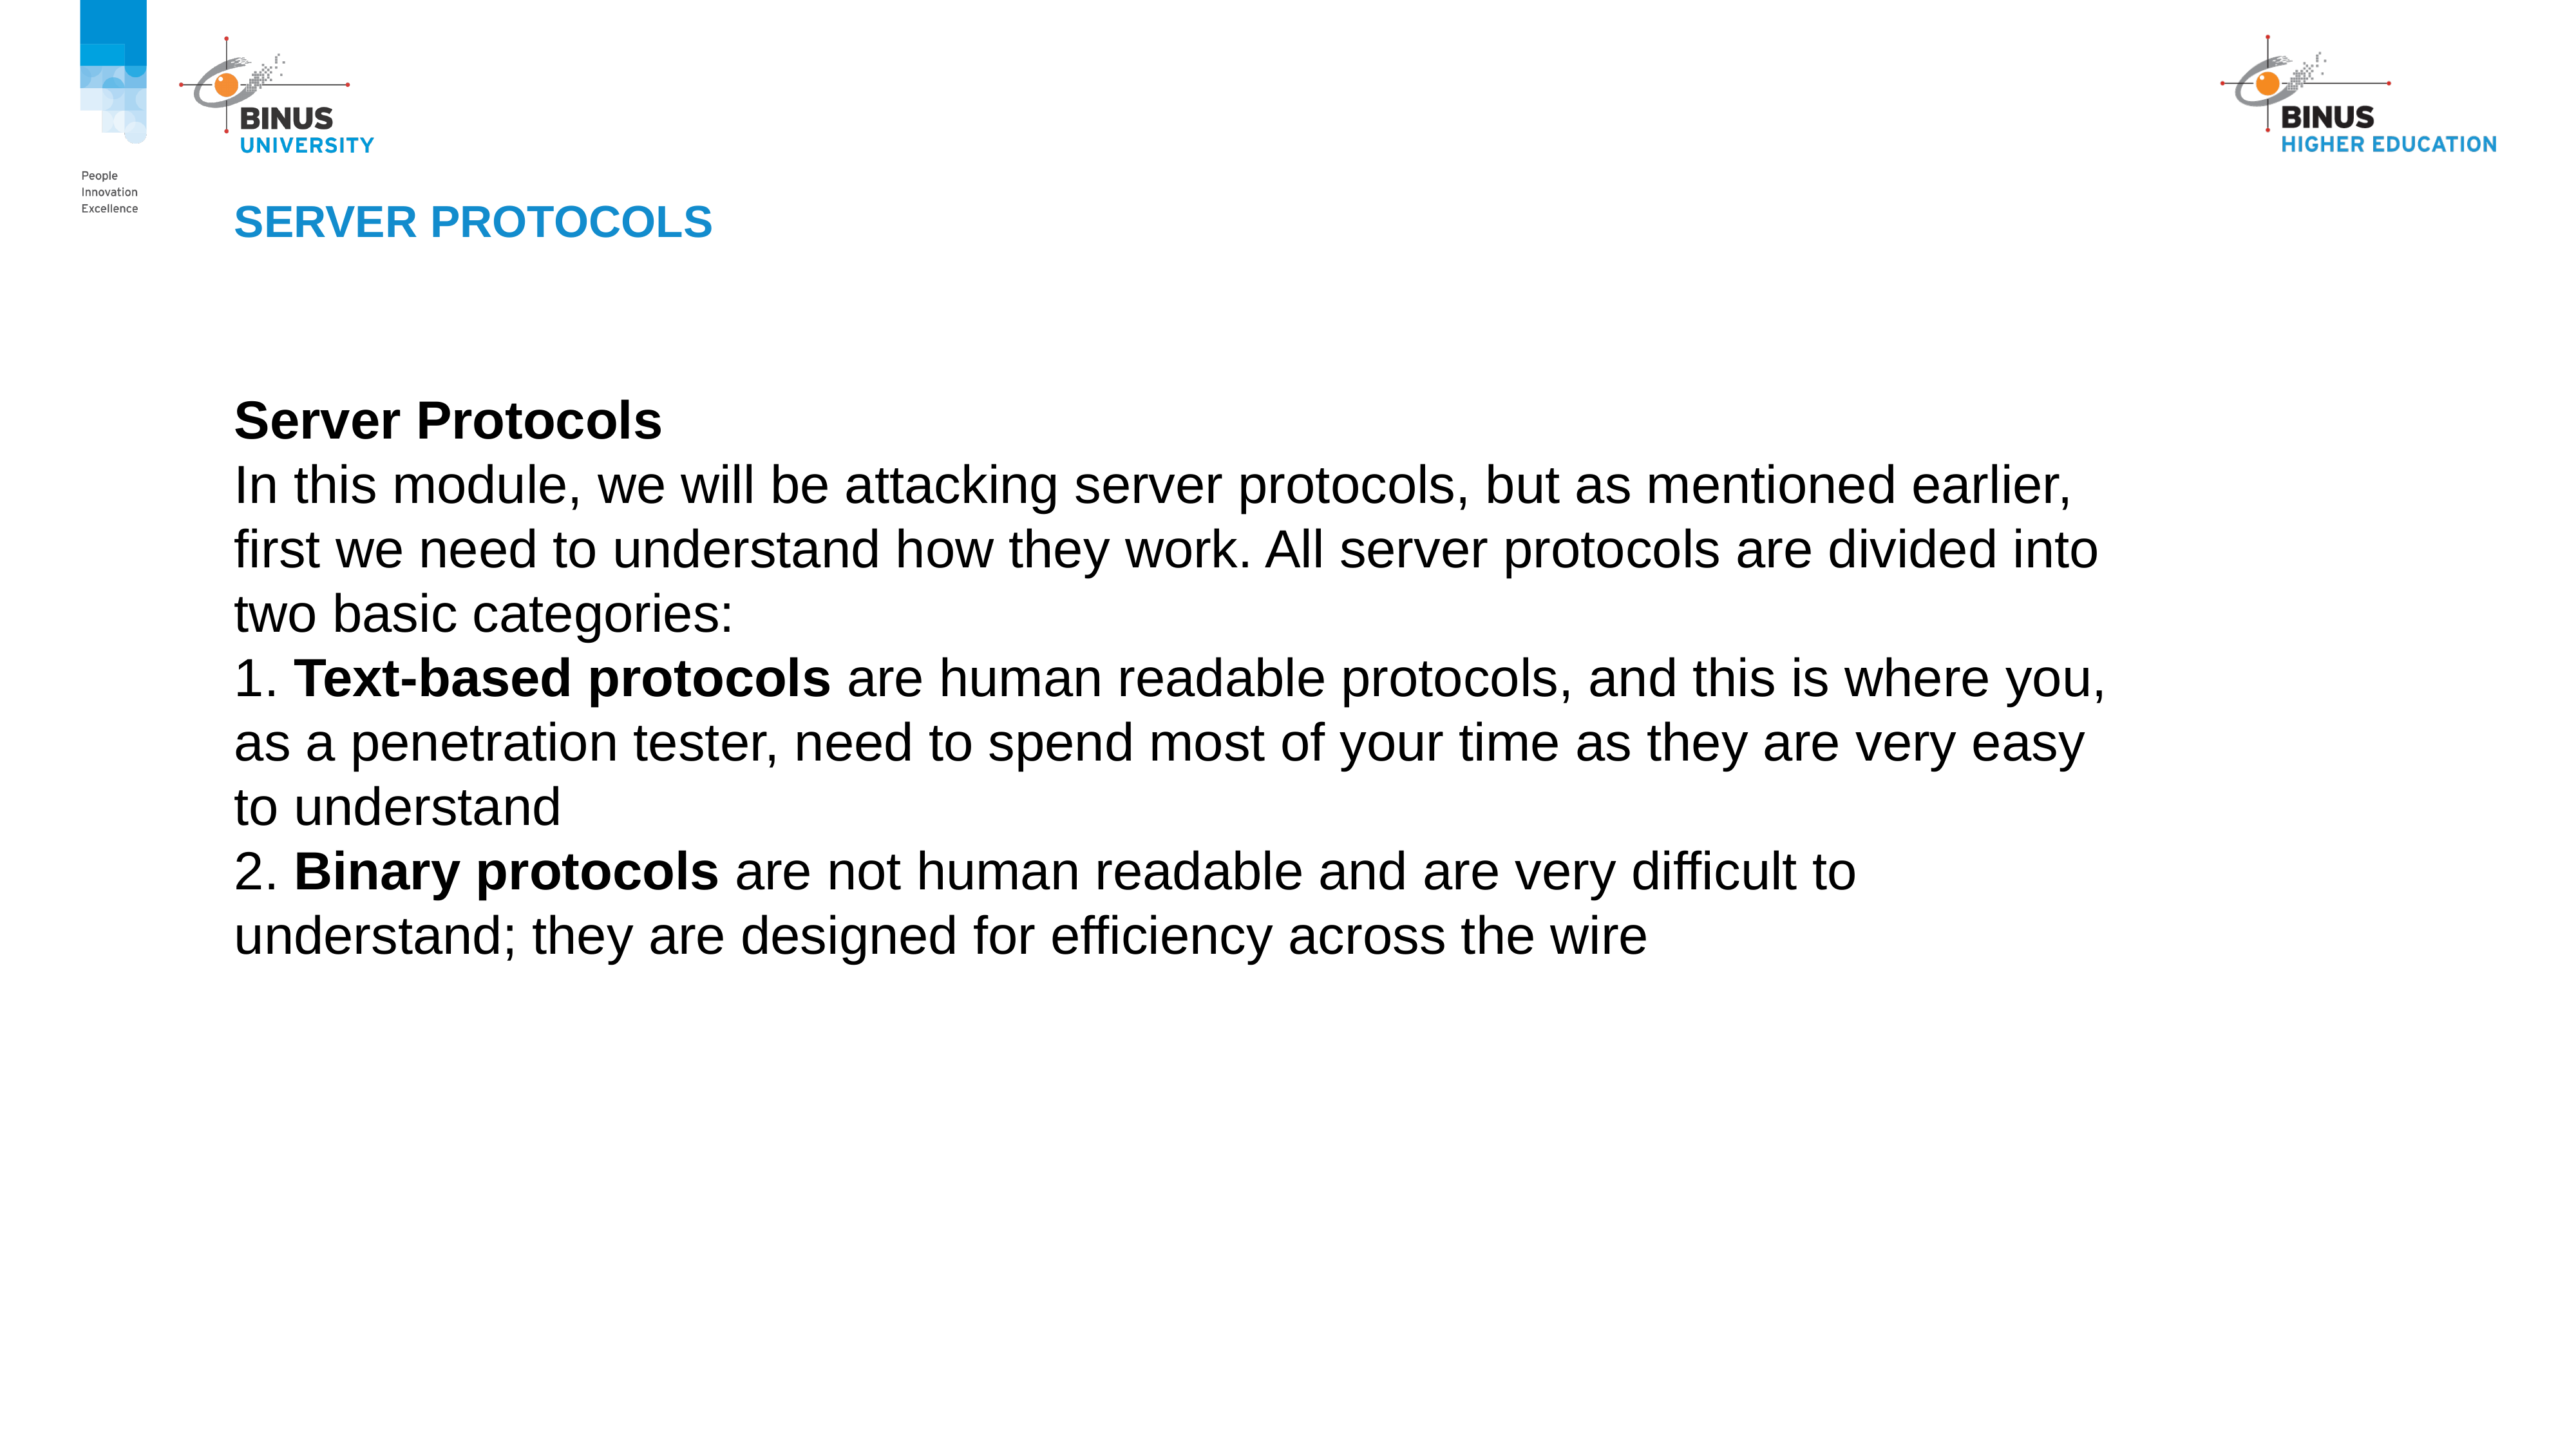

# Server protocols

Server Protocols
In this module, we will be attacking server protocols, but as mentioned earlier, first we need to understand how they work. All server protocols are divided into two basic categories:
1. Text-based protocols are human readable protocols, and this is where you, as a penetration tester, need to spend most of your time as they are very easy to understand
2. Binary protocols are not human readable and are very difficult to understand; they are designed for efficiency across the wire